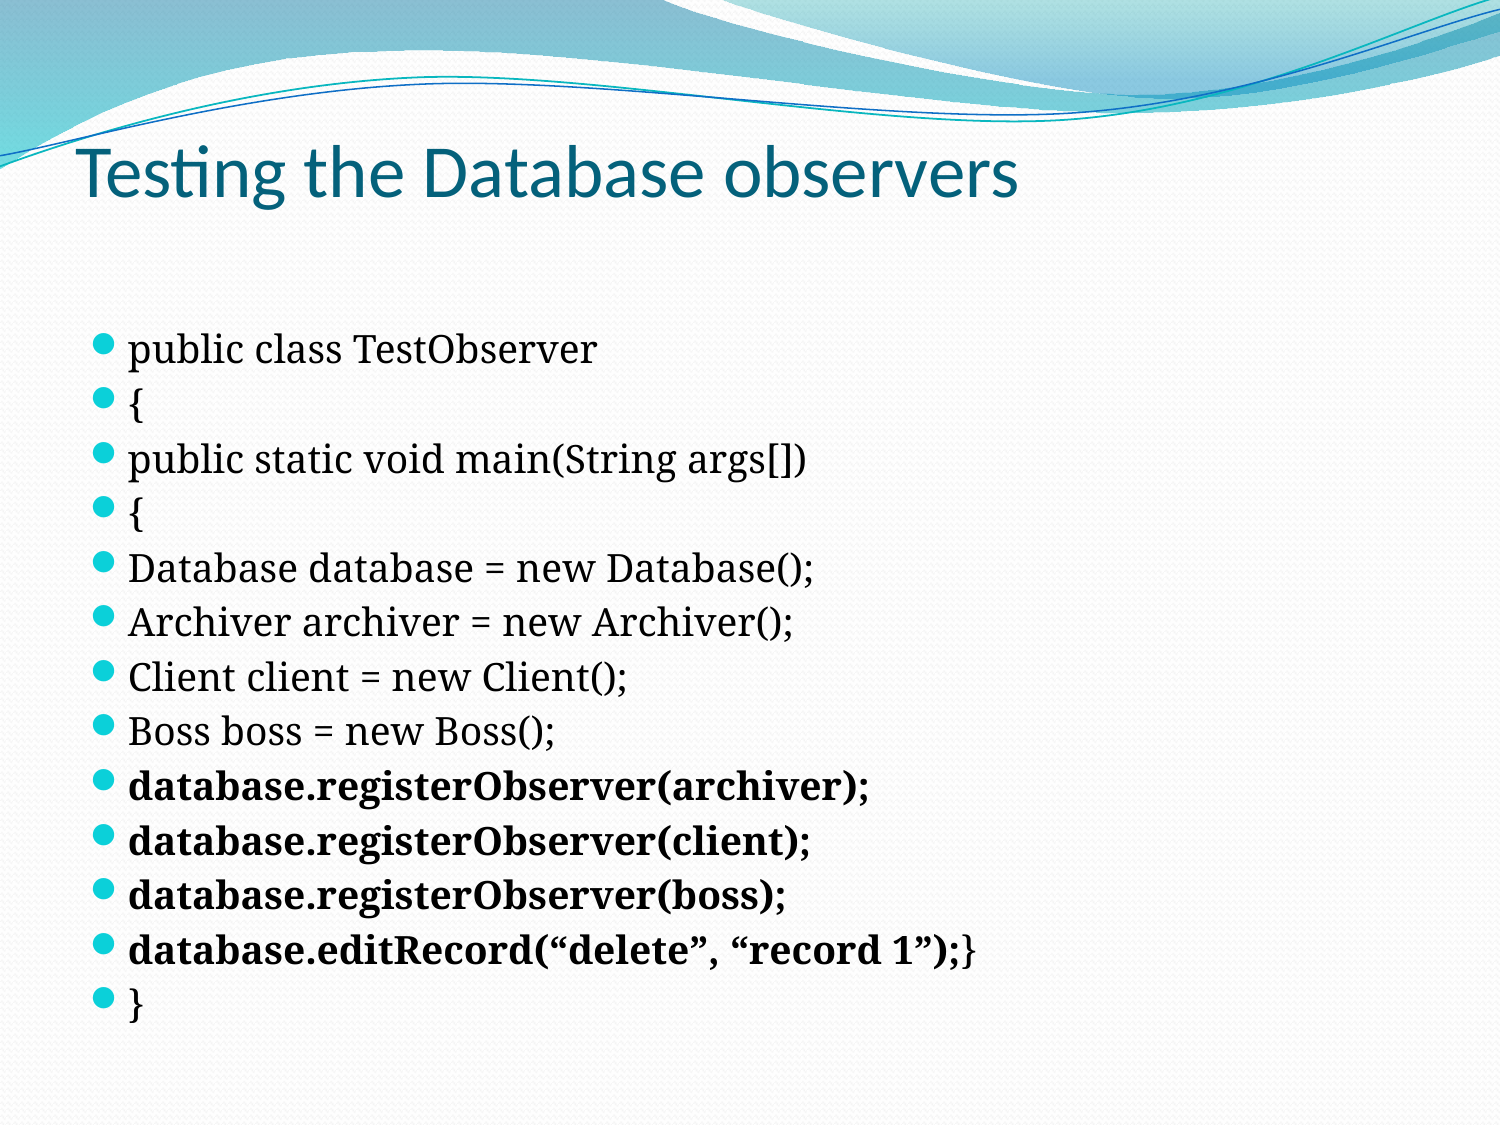

# Testing the Database observers
public class TestObserver
{
public static void main(String args[])
{
Database database = new Database();
Archiver archiver = new Archiver();
Client client = new Client();
Boss boss = new Boss();
database.registerObserver(archiver);
database.registerObserver(client);
database.registerObserver(boss);
database.editRecord(“delete”, “record 1”);}
}